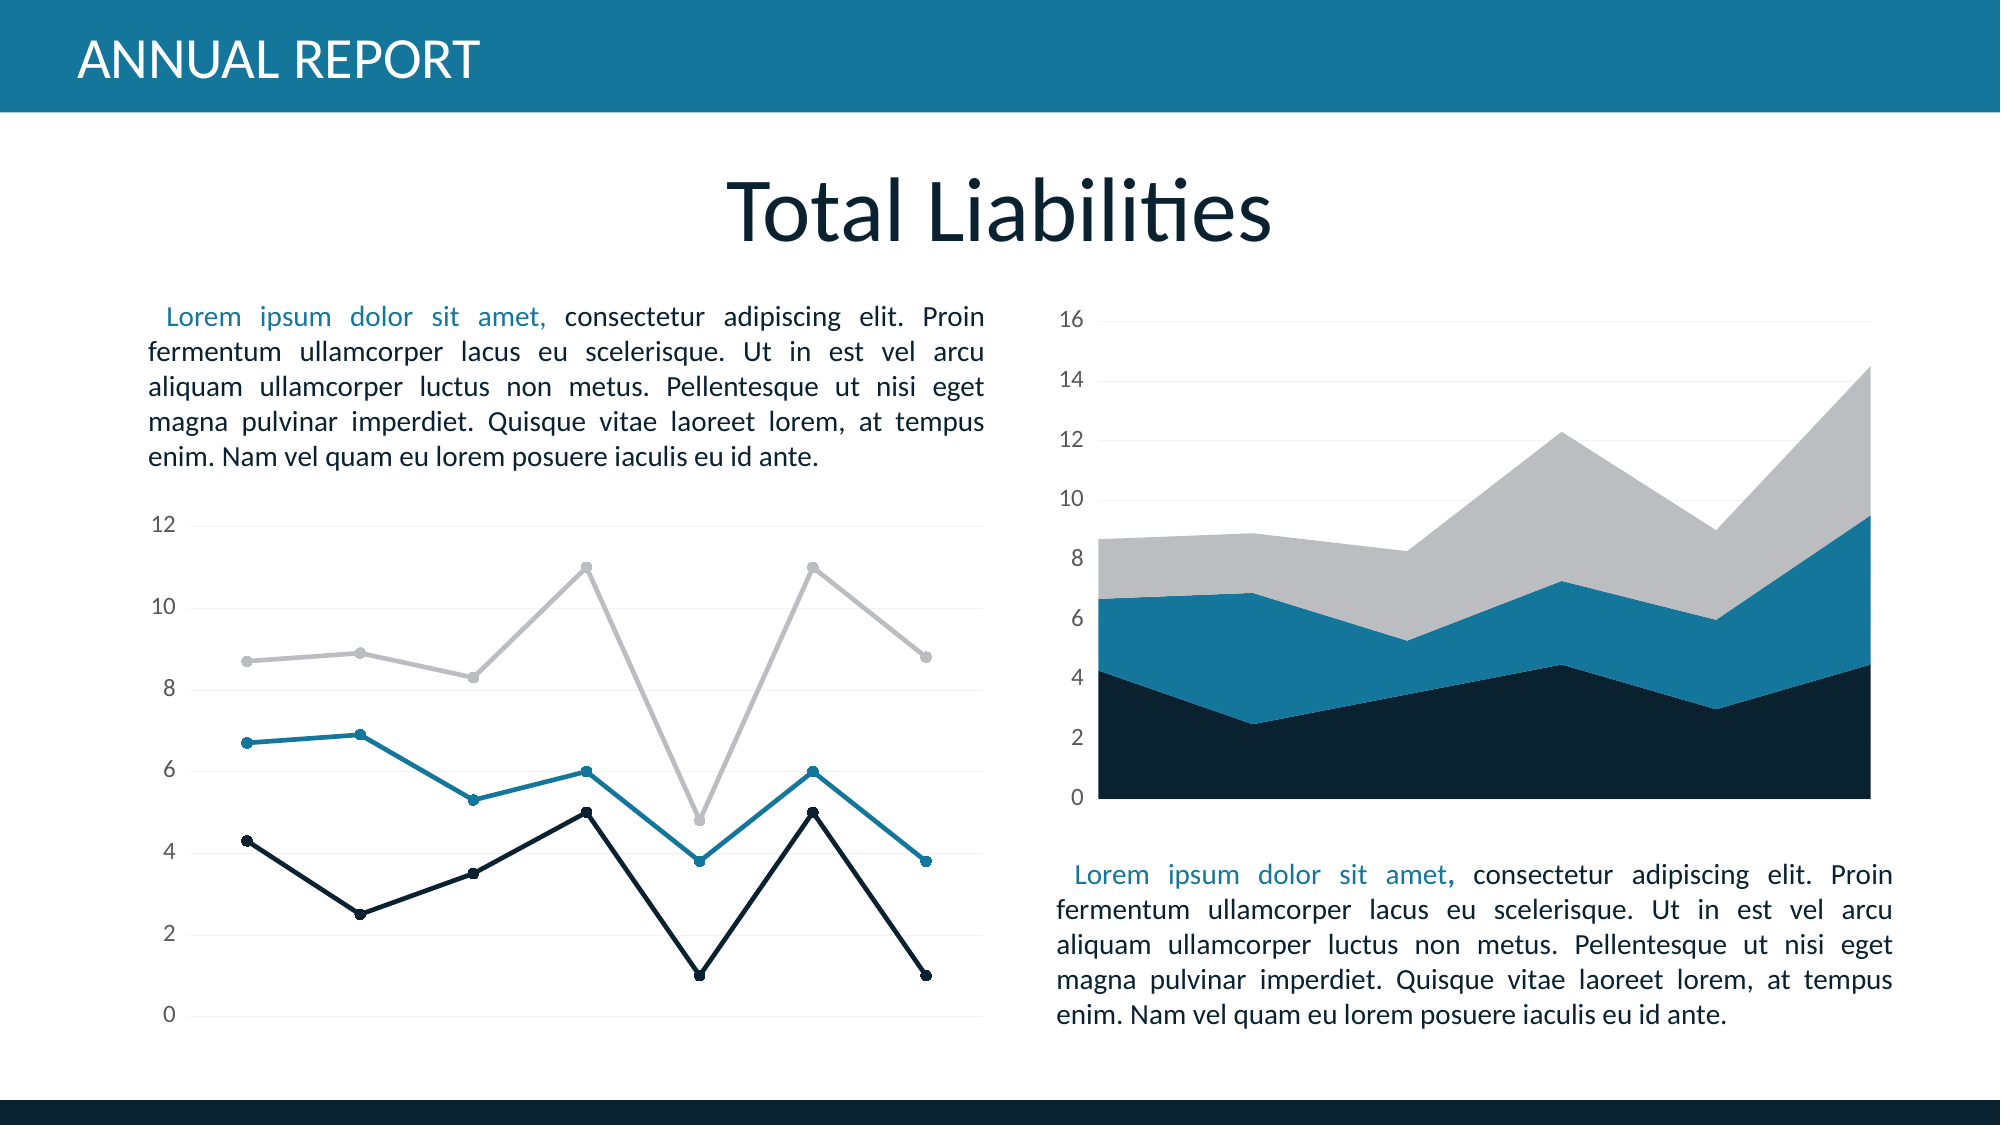

ANNUAL REPORT
Total Liabilities
 Lorem ipsum dolor sit amet, consectetur adipiscing elit. Proin fermentum ullamcorper lacus eu scelerisque. Ut in est vel arcu aliquam ullamcorper luctus non metus. Pellentesque ut nisi eget magna pulvinar imperdiet. Quisque vitae laoreet lorem, at tempus enim. Nam vel quam eu lorem posuere iaculis eu id ante.

### Chart

| Category | Series 1 | Series 2 | Series 3 |
|---|---|---|---|
| Category 1 | 4.3 | 2.4 | 2.0 |
| Category 2 | 2.5 | 4.4 | 2.0 |
| Category 3 | 3.5 | 1.8 | 3.0 |
| Category 4 | 4.5 | 2.8 | 5.0 |
| Category 5 | 3.0 | 3.0 | 3.0 |
| Category 6 | 4.5 | 5.0 | 5.0 |

### Chart

| Category | Series 1 | Series 2 | Series 3 |
|---|---|---|---|
| Category 1 | 4.3 | 2.4 | 2.0 |
| Category 2 | 2.5 | 4.4 | 2.0 |
| Category 3 | 3.5 | 1.8 | 3.0 |
| Category 4 | 5.0 | 1.0 | 5.0 |
| Category 4 | 1.0 | 2.8 | 1.0 |
| Category 4 | 5.0 | 1.0 | 5.0 |
| Category 4 | 1.0 | 2.8 | 5.0 |
 Lorem ipsum dolor sit amet, consectetur adipiscing elit. Proin fermentum ullamcorper lacus eu scelerisque. Ut in est vel arcu aliquam ullamcorper luctus non metus. Pellentesque ut nisi eget magna pulvinar imperdiet. Quisque vitae laoreet lorem, at tempus enim. Nam vel quam eu lorem posuere iaculis eu id ante.